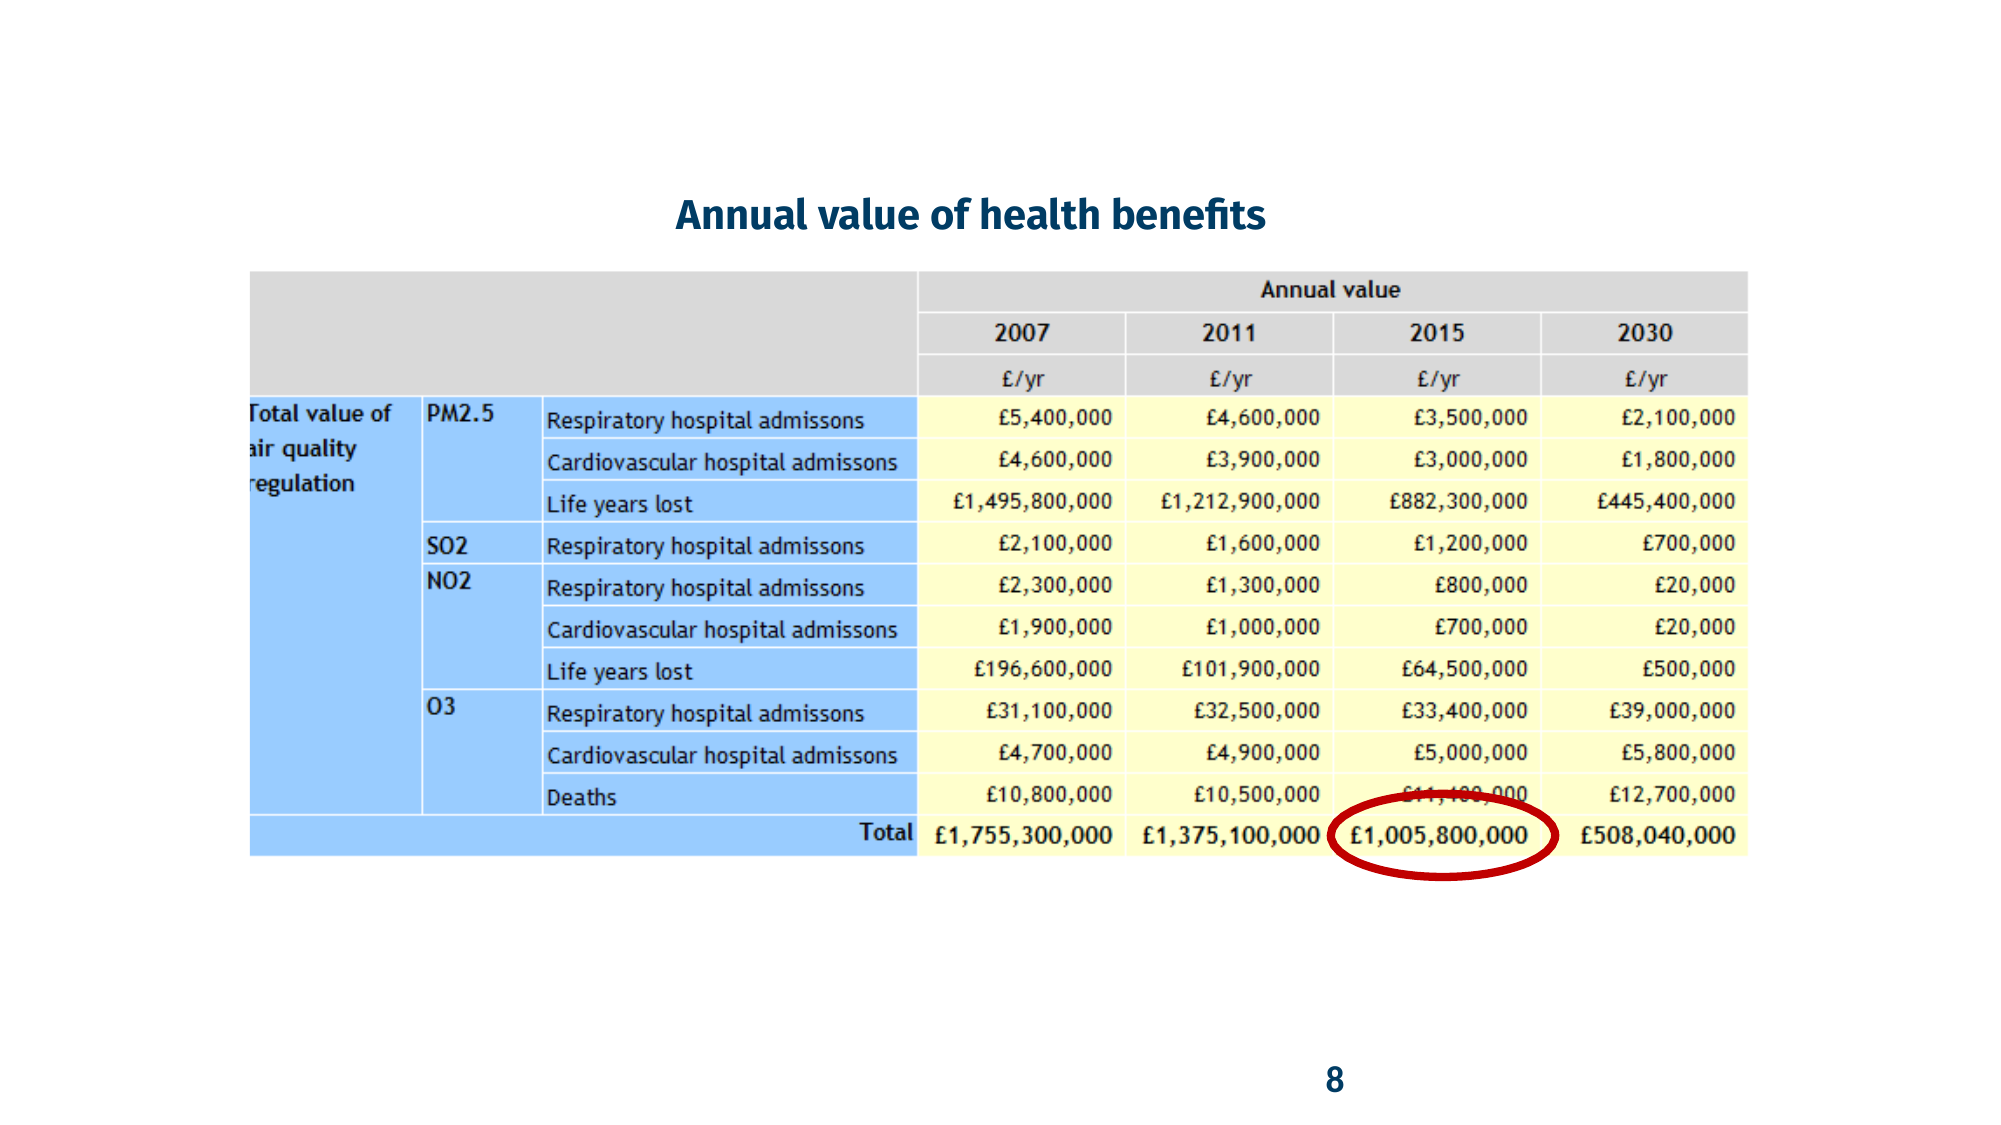

8
# Monetary account - national
Annual value of health benefits

8